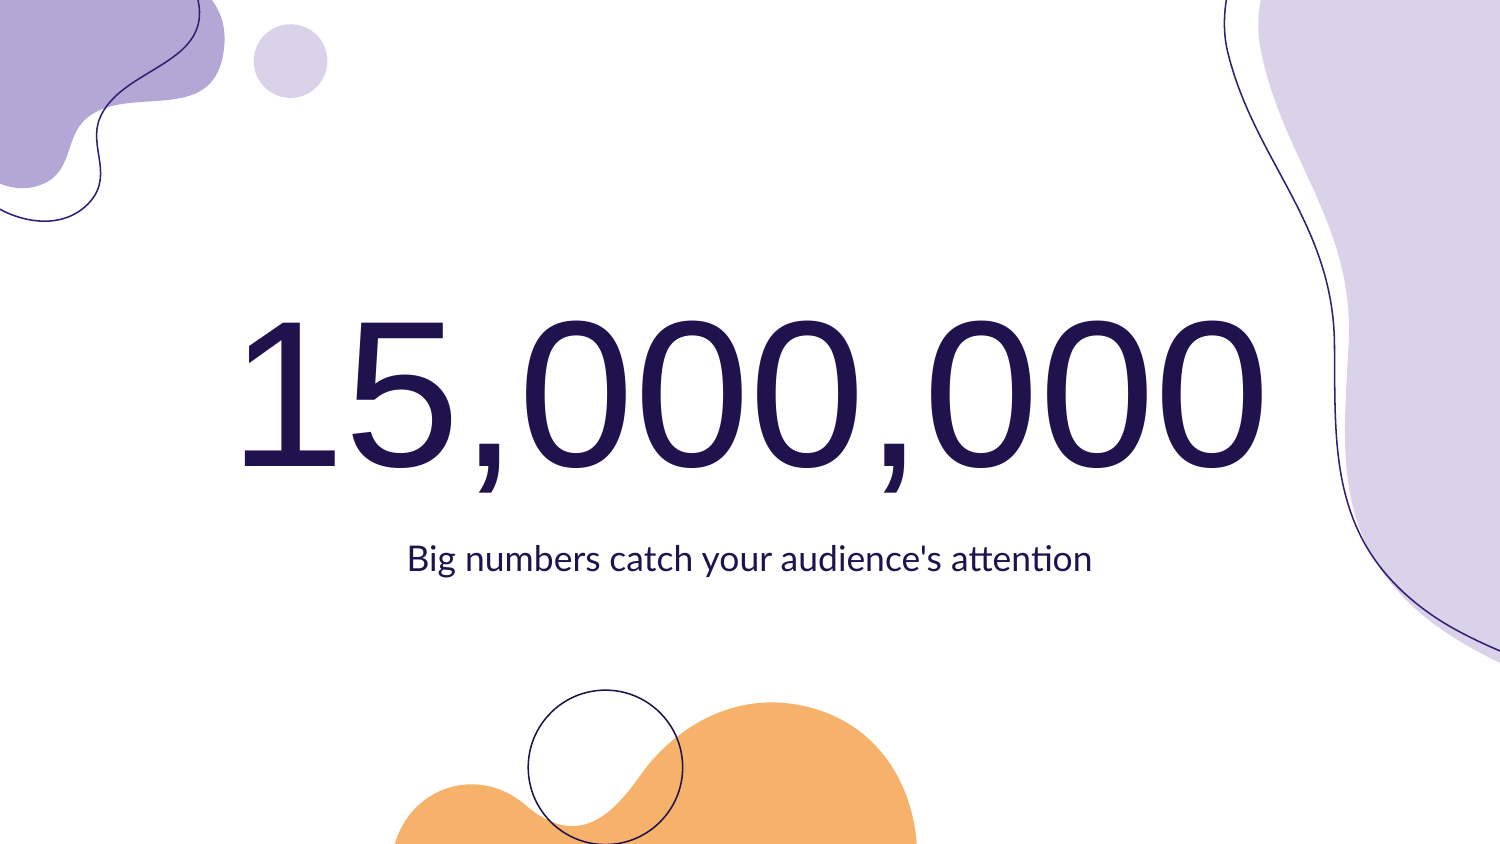

# 15,000,000
Big numbers catch your audience's attention